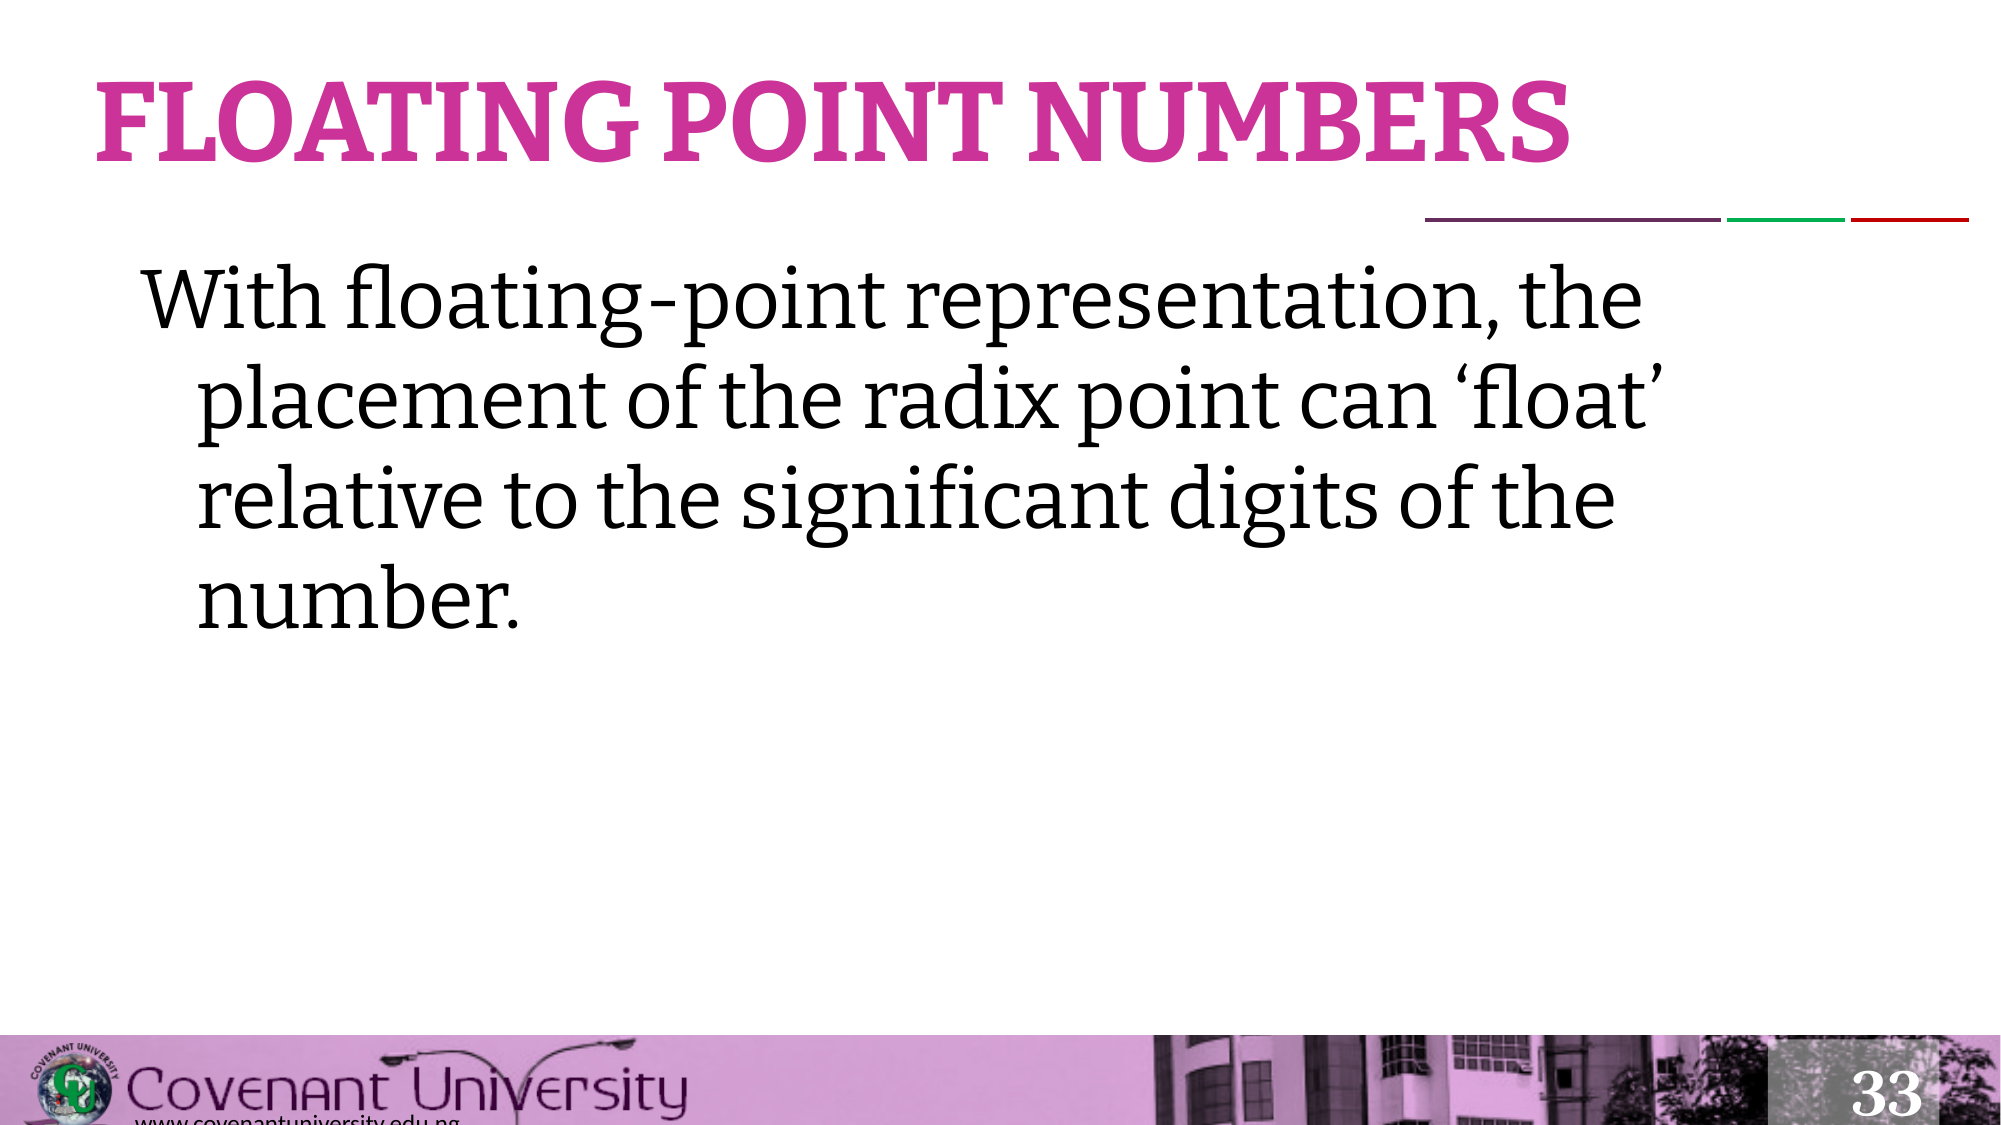

# FLOATING POINT NUMBERS
With floating-point representation, the placement of the radix point can ‘float’ relative to the significant digits of the number.